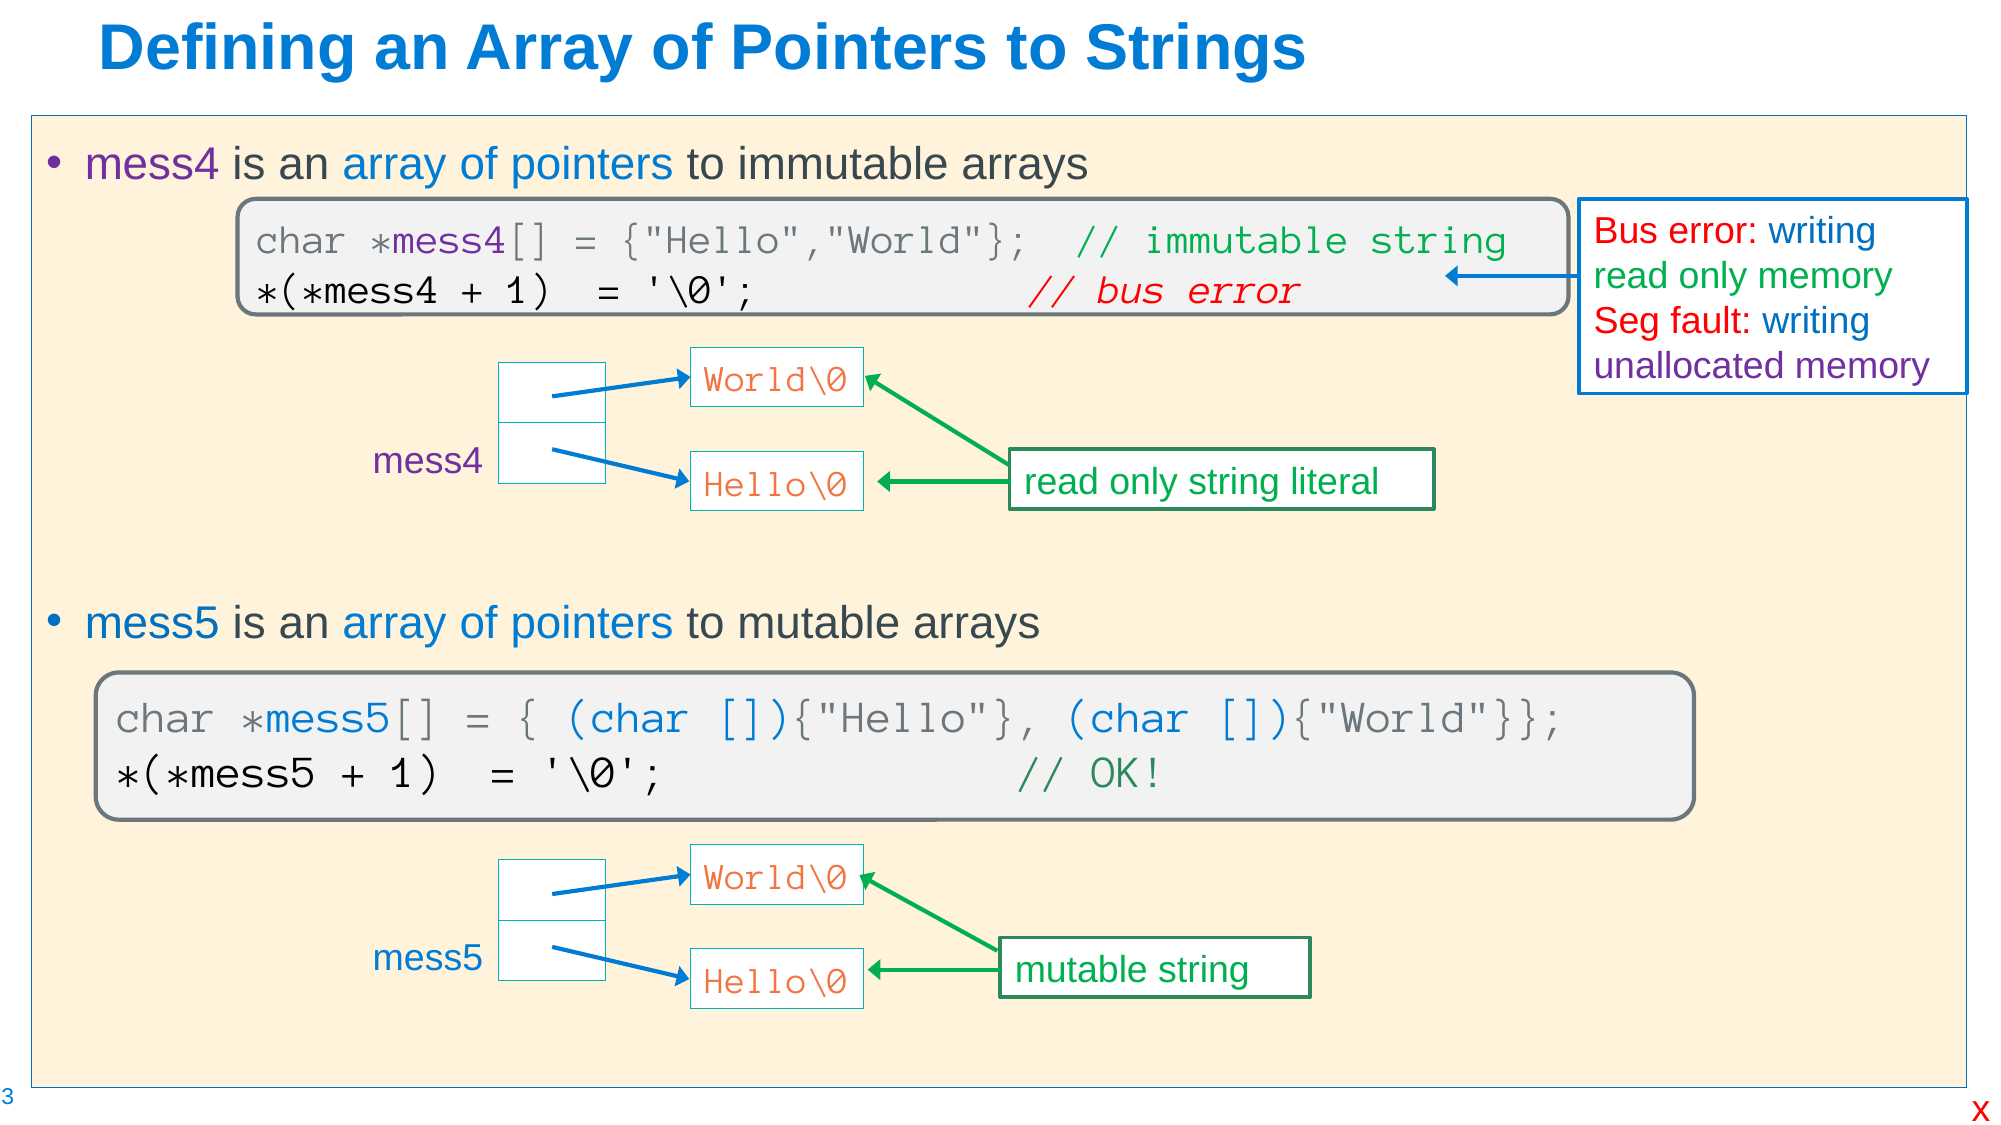

# Defining an Array of Pointers to Strings
mess4 is an array of pointers to immutable arrays

mess5 is an array of pointers to mutable arrays
char *mess4[] = {"Hello","World"};  // immutable string
*(*mess4 + 1)  = '\0';		 // bus error
Bus error: writing read only memory
Seg fault: writing unallocated memory
World\0

mess4
read only string literal
Hello\0
char *mess5[] = { (char []){"Hello"}, (char []){"World"}};
*(*mess5 + 1)  = '\0';			// OK!
World\0

mess5
mutable string
Hello\0
x